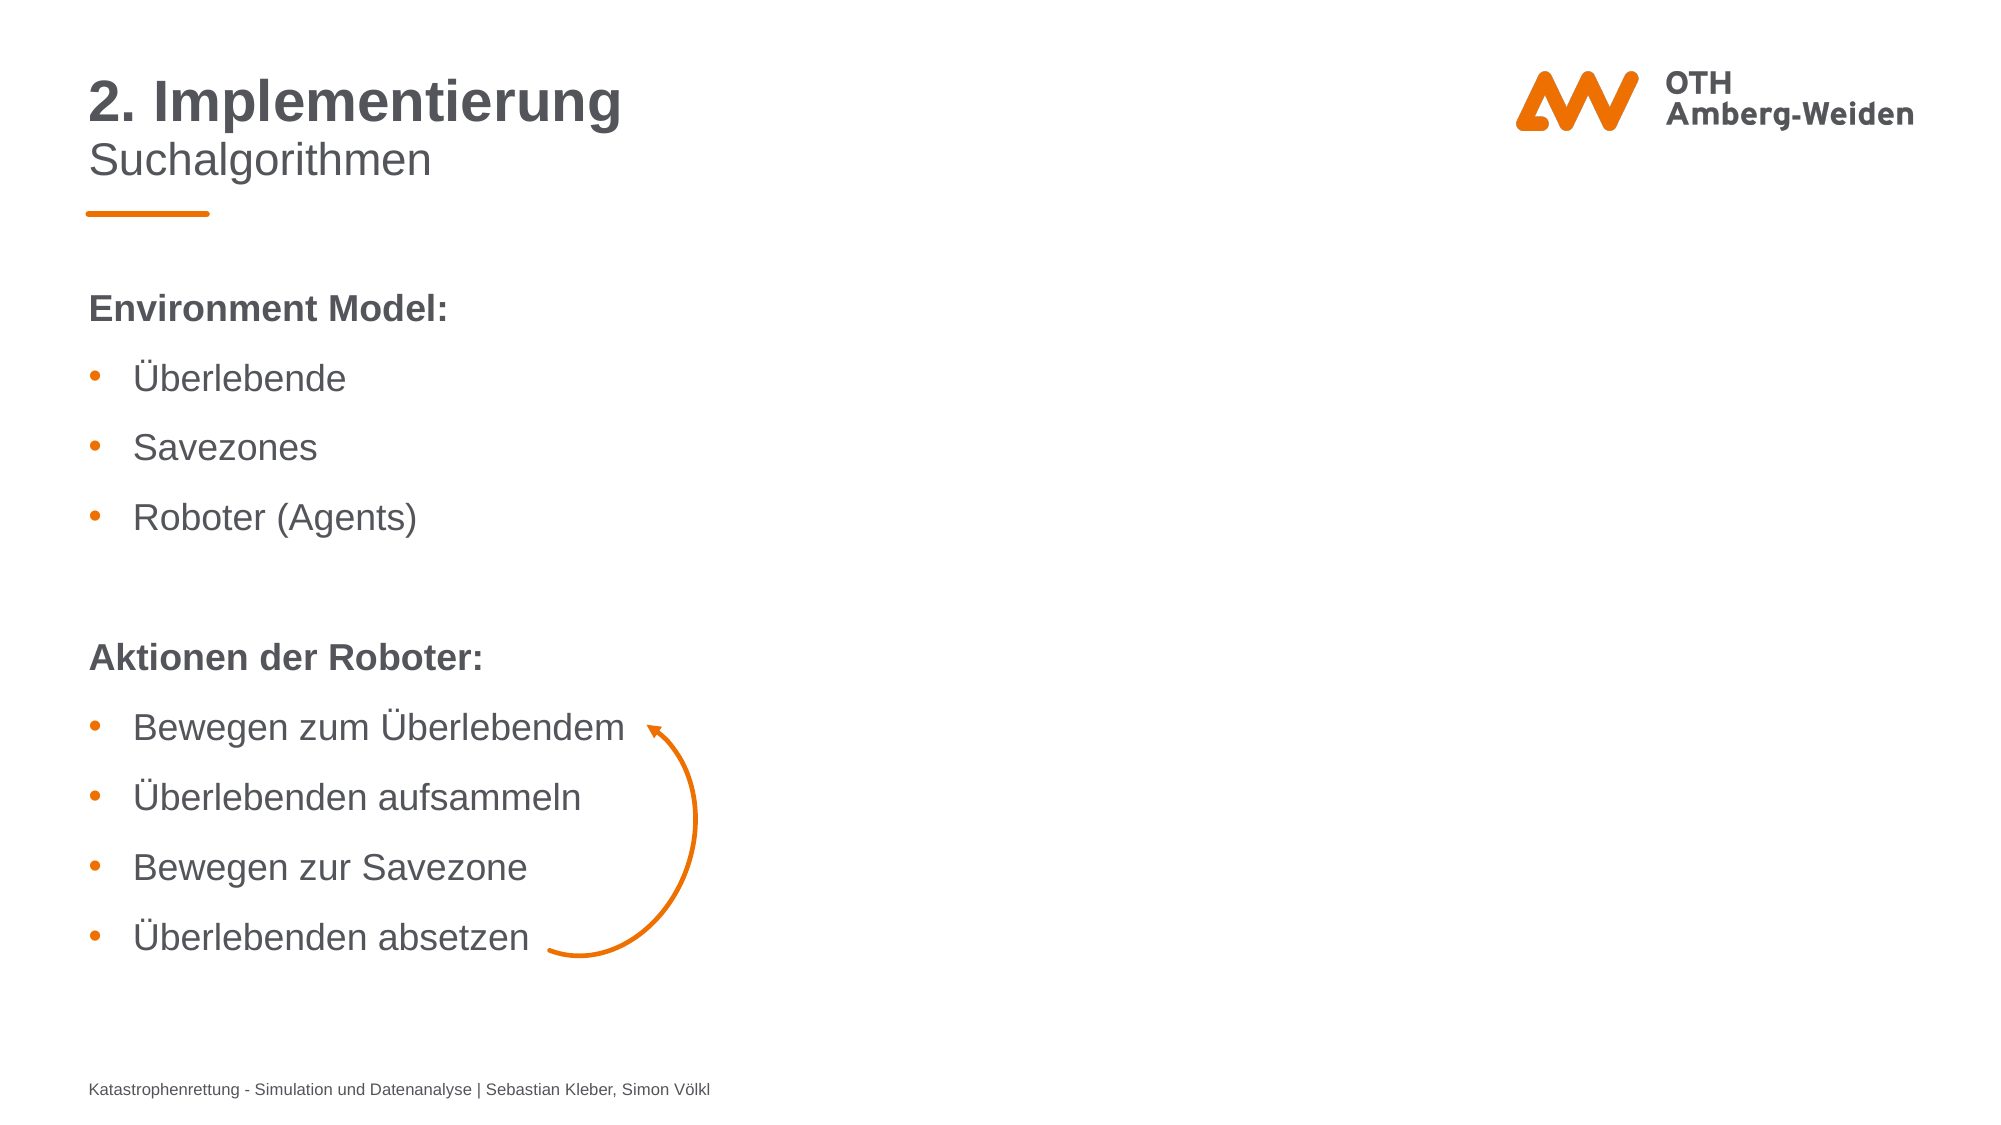

# 2. Implementierung
Suchalgorithmen
Environment Model:
Überlebende
Savezones
Roboter (Agents)

Aktionen der Roboter:
Bewegen zum Überlebendem
Überlebenden aufsammeln
Bewegen zur Savezone
Überlebenden absetzen

Katastrophenrettung - Simulation und Datenanalyse | Sebastian Kleber, Simon Völkl